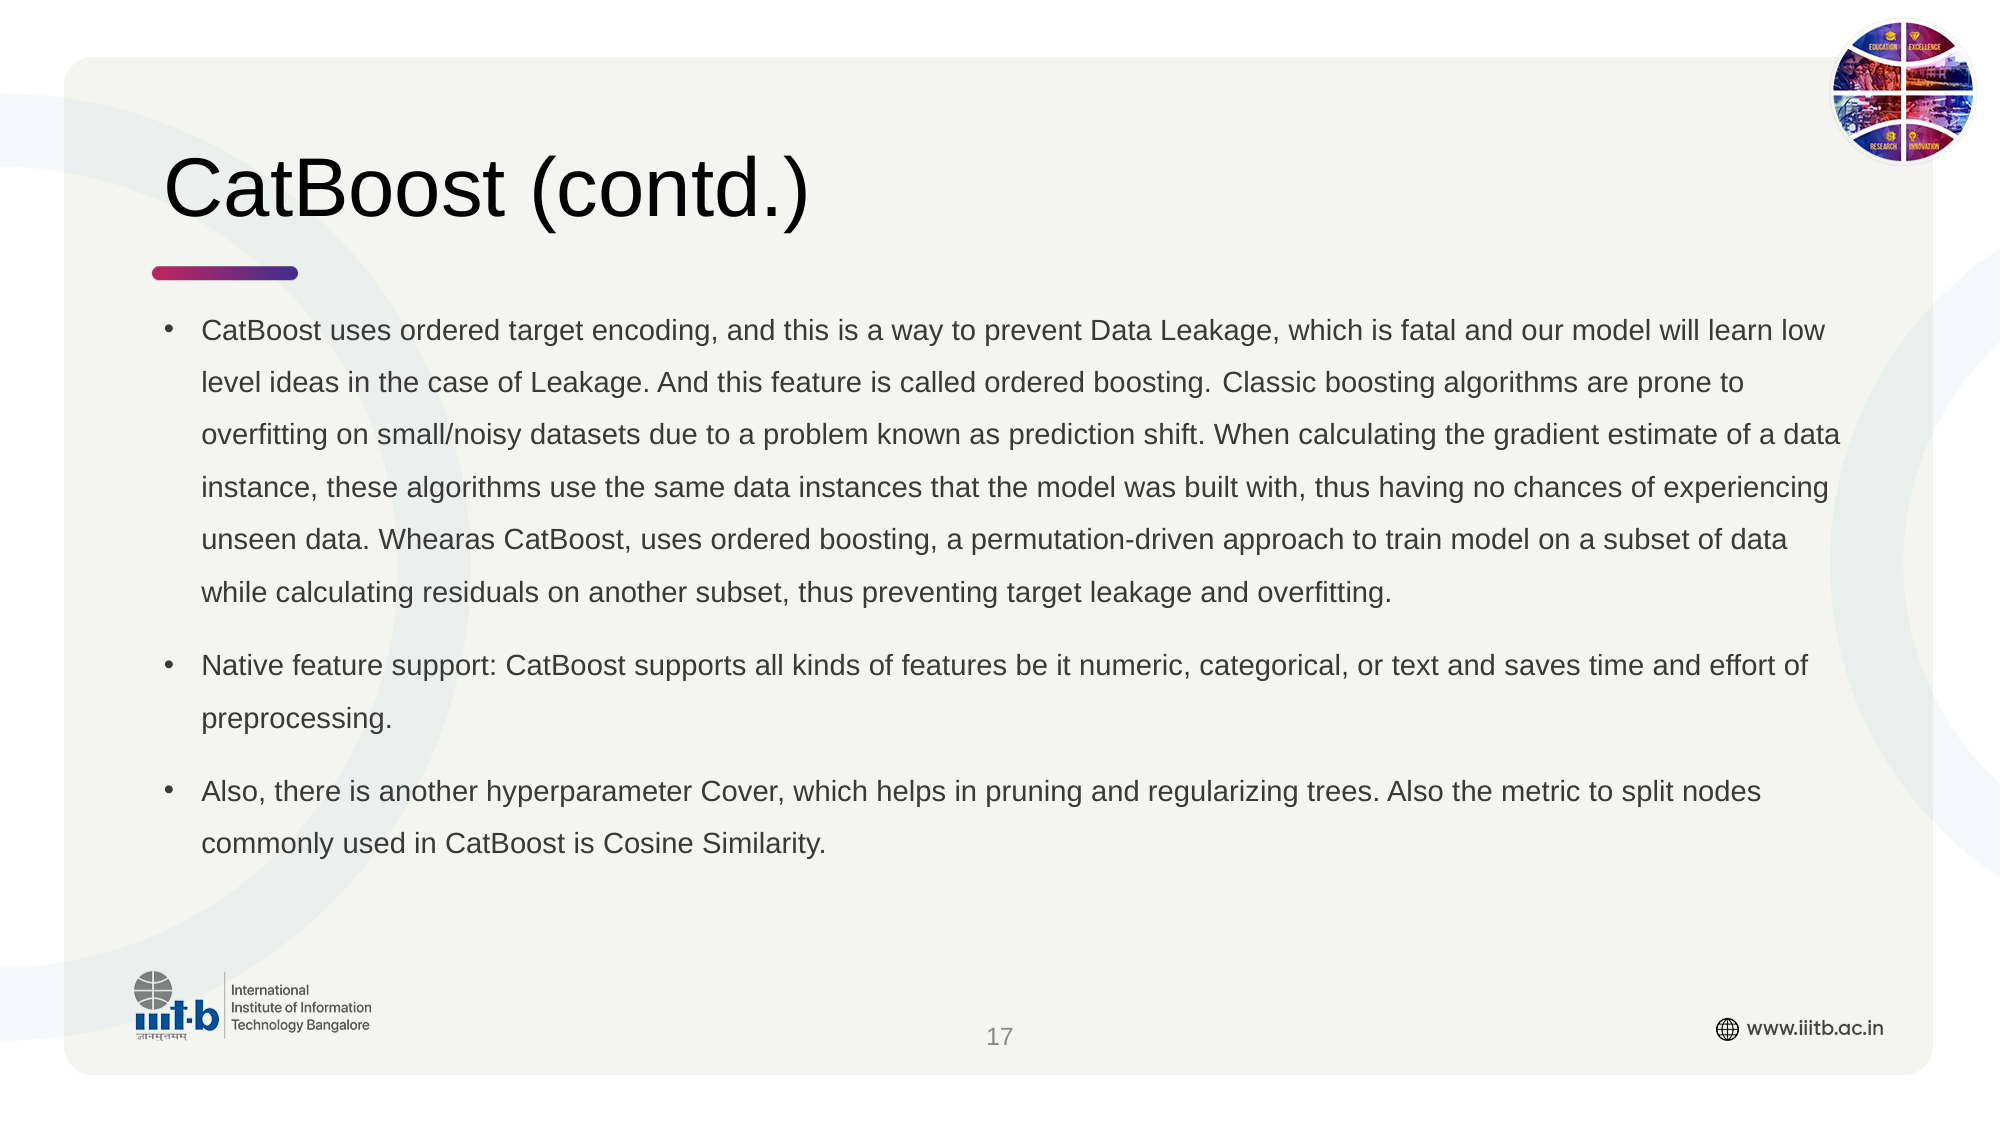

# CatBoost (contd.)
CatBoost uses ordered target encoding, and this is a way to prevent Data Leakage, which is fatal and our model will learn low level ideas in the case of Leakage. And this feature is called ordered boosting. Classic boosting algorithms are prone to overfitting on small/noisy datasets due to a problem known as prediction shift. When calculating the gradient estimate of a data instance, these algorithms use the same data instances that the model was built with, thus having no chances of experiencing unseen data. Whearas CatBoost, uses ordered boosting, a permutation-driven approach to train model on a subset of data while calculating residuals on another subset, thus preventing target leakage and overfitting.
Native feature support: CatBoost supports all kinds of features be it numeric, categorical, or text and saves time and effort of preprocessing.
Also, there is another hyperparameter Cover, which helps in pruning and regularizing trees. Also the metric to split nodes commonly used in CatBoost is Cosine Similarity.

17